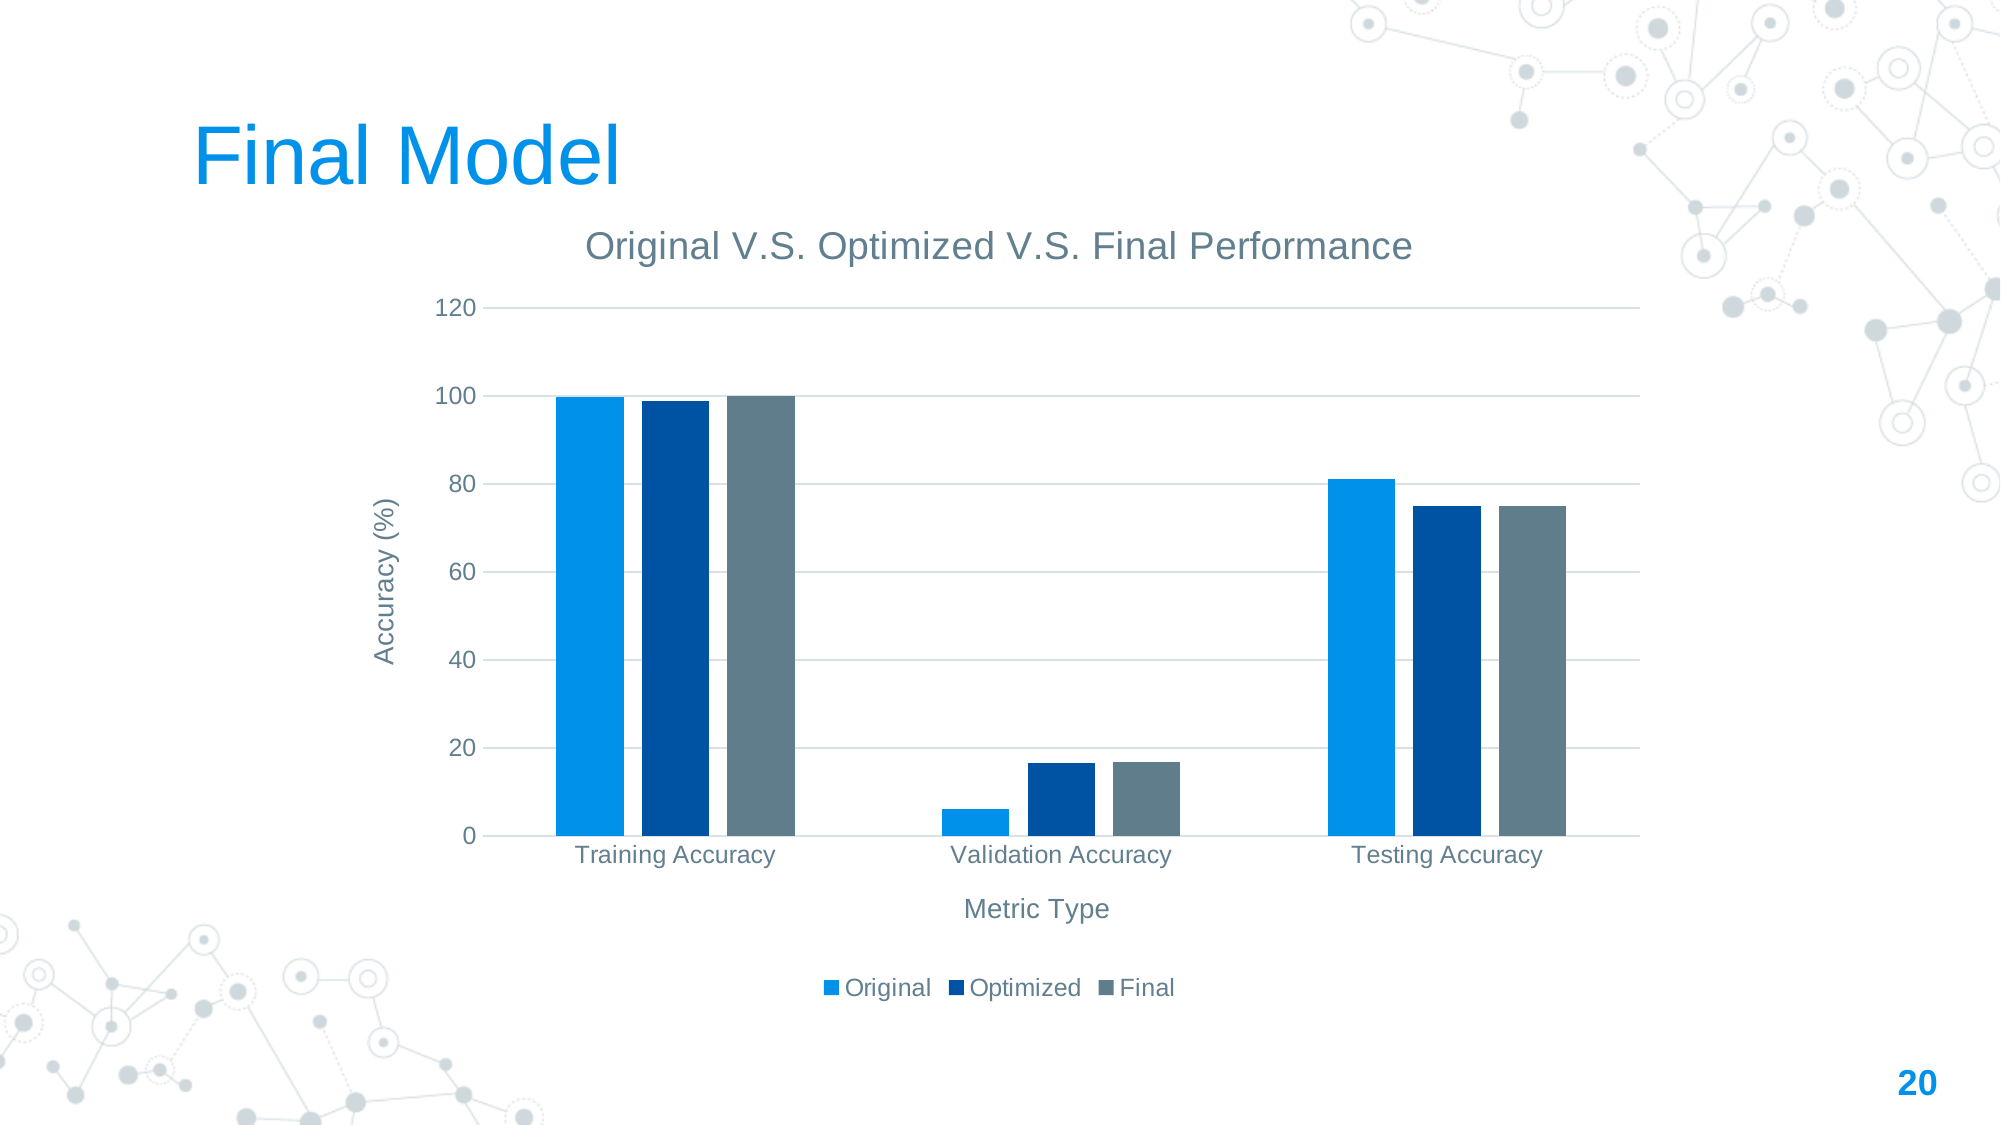

Final Model

### Chart: Original V.S. Optimized V.S. Final Performance

| Category | Original | Optimized | Final |
|---|---|---|---|
| Training Accuracy | 99.7 | 98.9 | 99.9 |
| Validation Accuracy | 6.2 | 16.6 | 16.7 |
| Testing Accuracy | 81.1 | 74.9 | 75.0 |
20